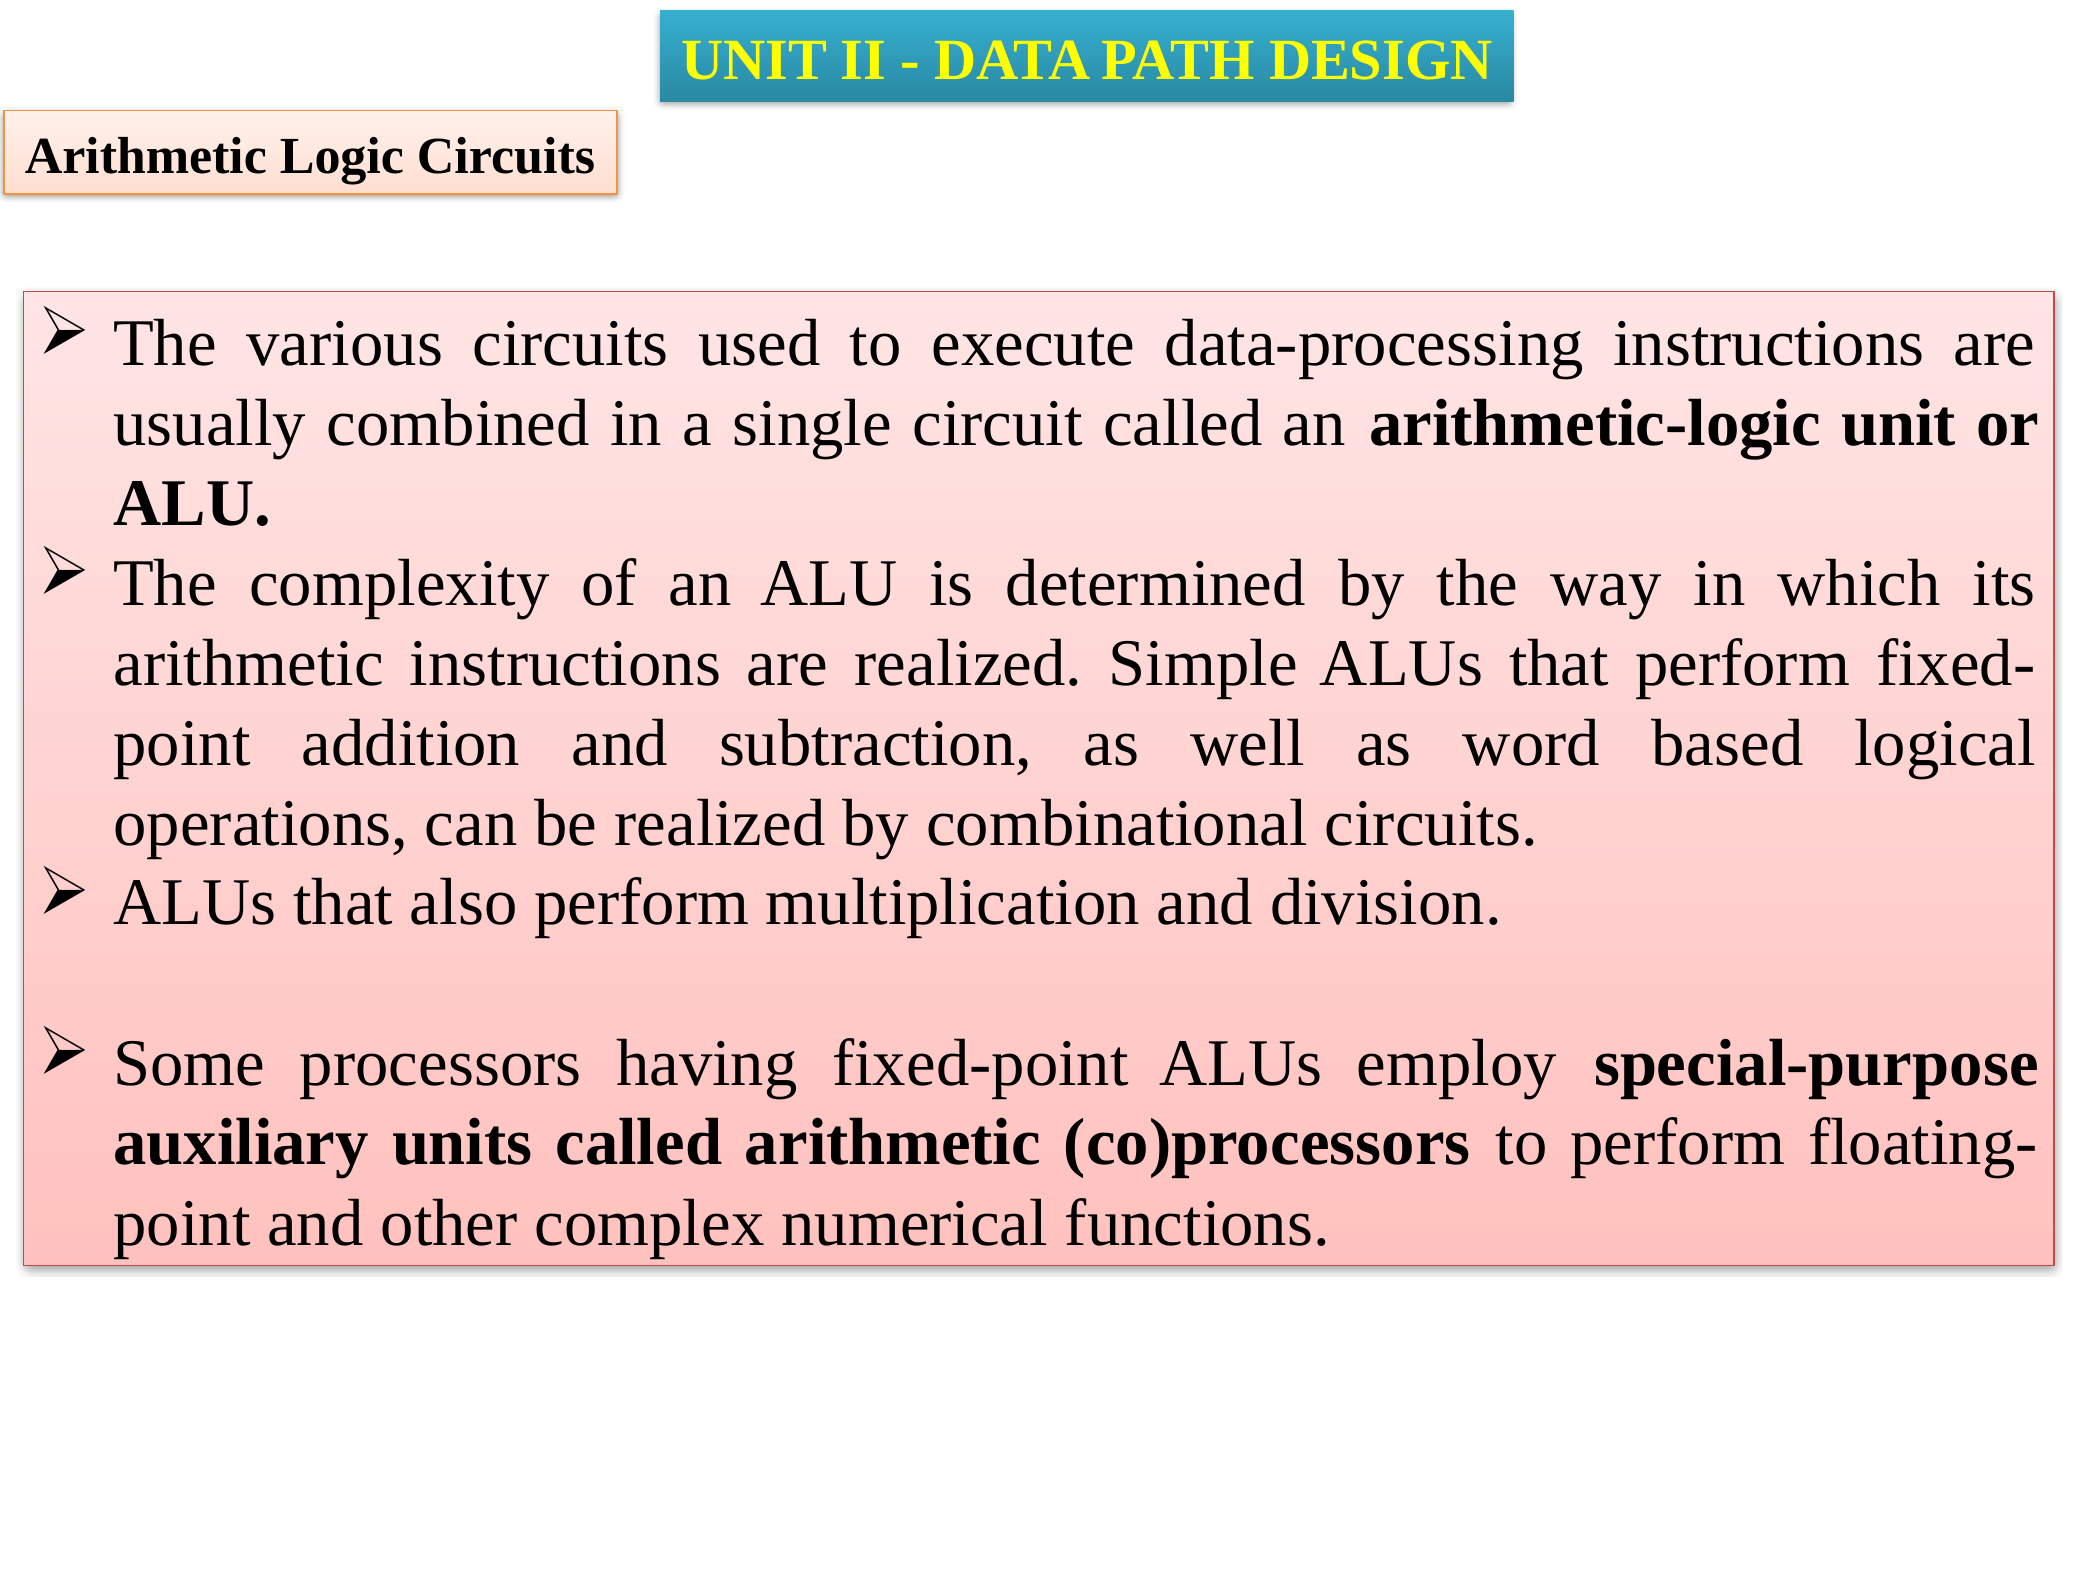

UNIT II - DATA PATH DESIGN
Arithmetic Logic Circuits
The various circuits used to execute data-processing instructions are usually combined in a single circuit called an arithmetic-logic unit or ALU.
The complexity of an ALU is determined by the way in which its arithmetic instructions are realized. Simple ALUs that perform fixed-point addition and subtraction, as well as word based logical operations, can be realized by combinational circuits.
ALUs that also perform multiplication and division.

Some processors having fixed-point ALUs employ special-purpose auxiliary units called arithmetic (co)processors to perform floating-point and other complex numerical functions.